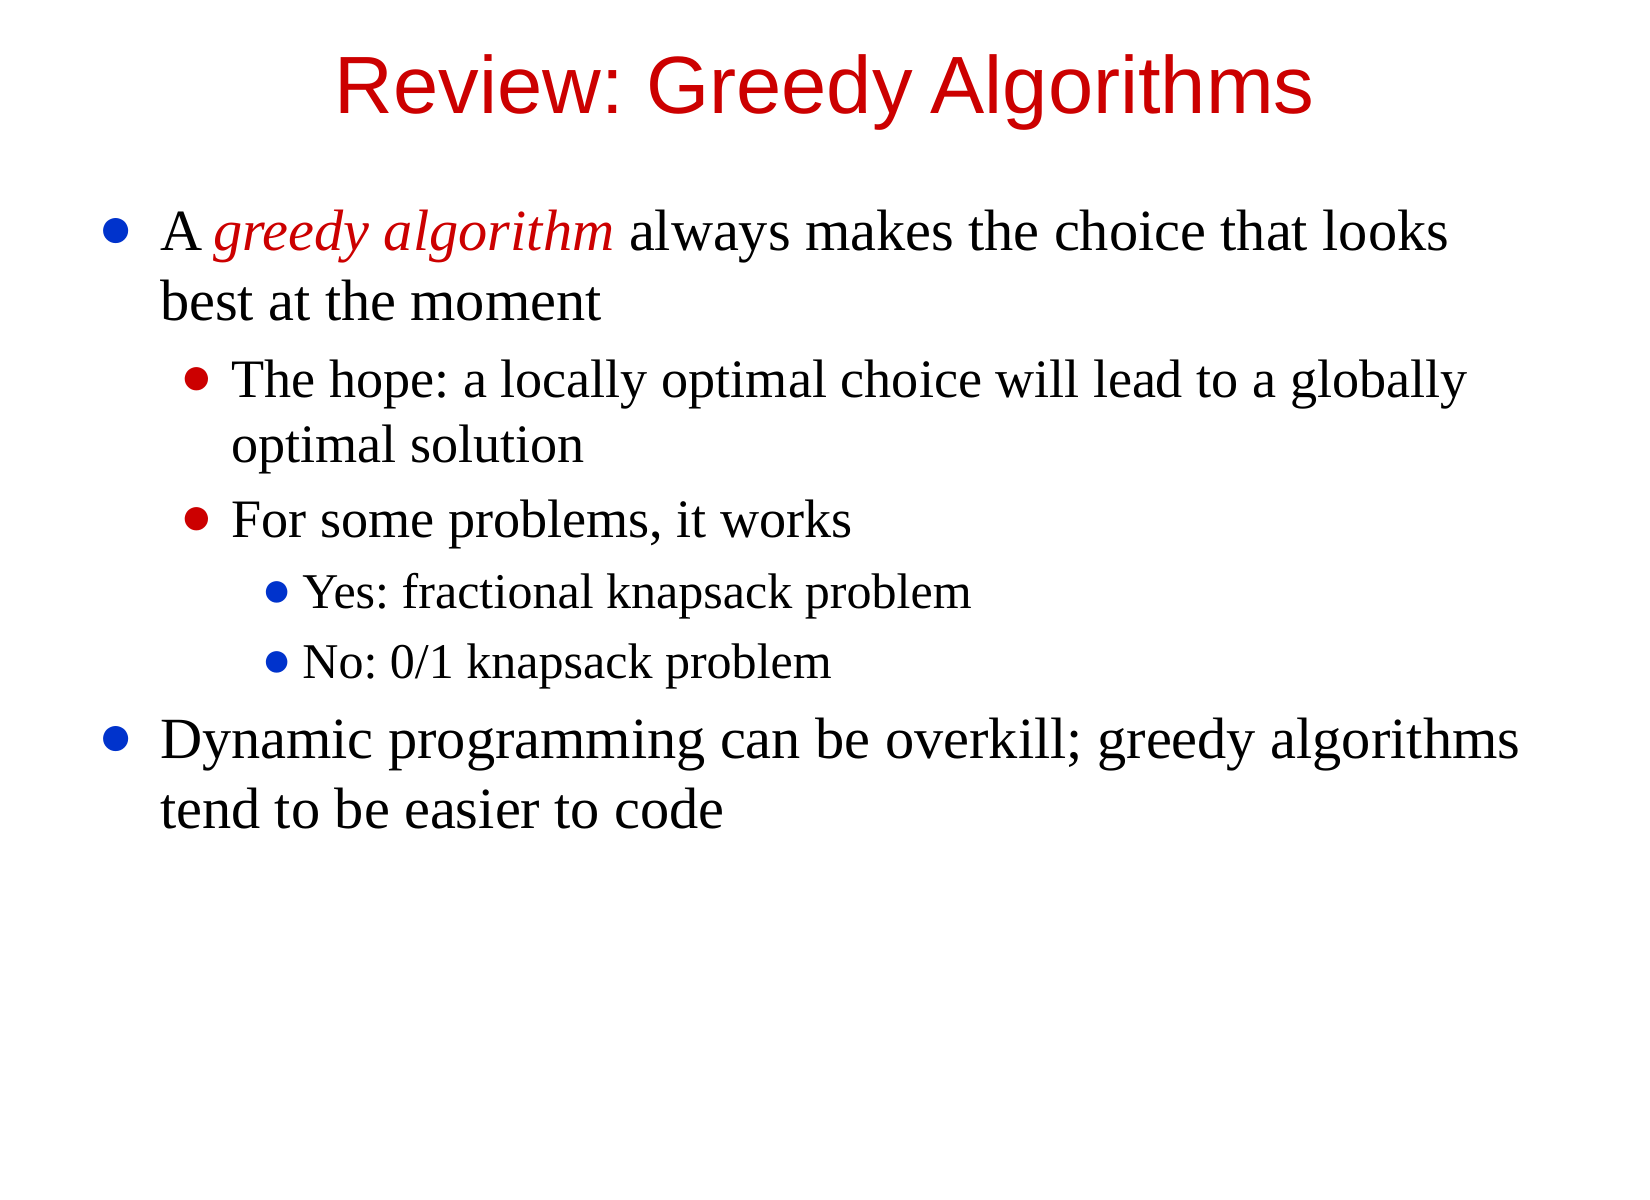

# Review: Greedy Algorithms
A greedy algorithm always makes the choice that looks best at the moment
The hope: a locally optimal choice will lead to a globally optimal solution
For some problems, it works
Yes: fractional knapsack problem
No: 0/1 knapsack problem
Dynamic programming can be overkill; greedy algorithms tend to be easier to code